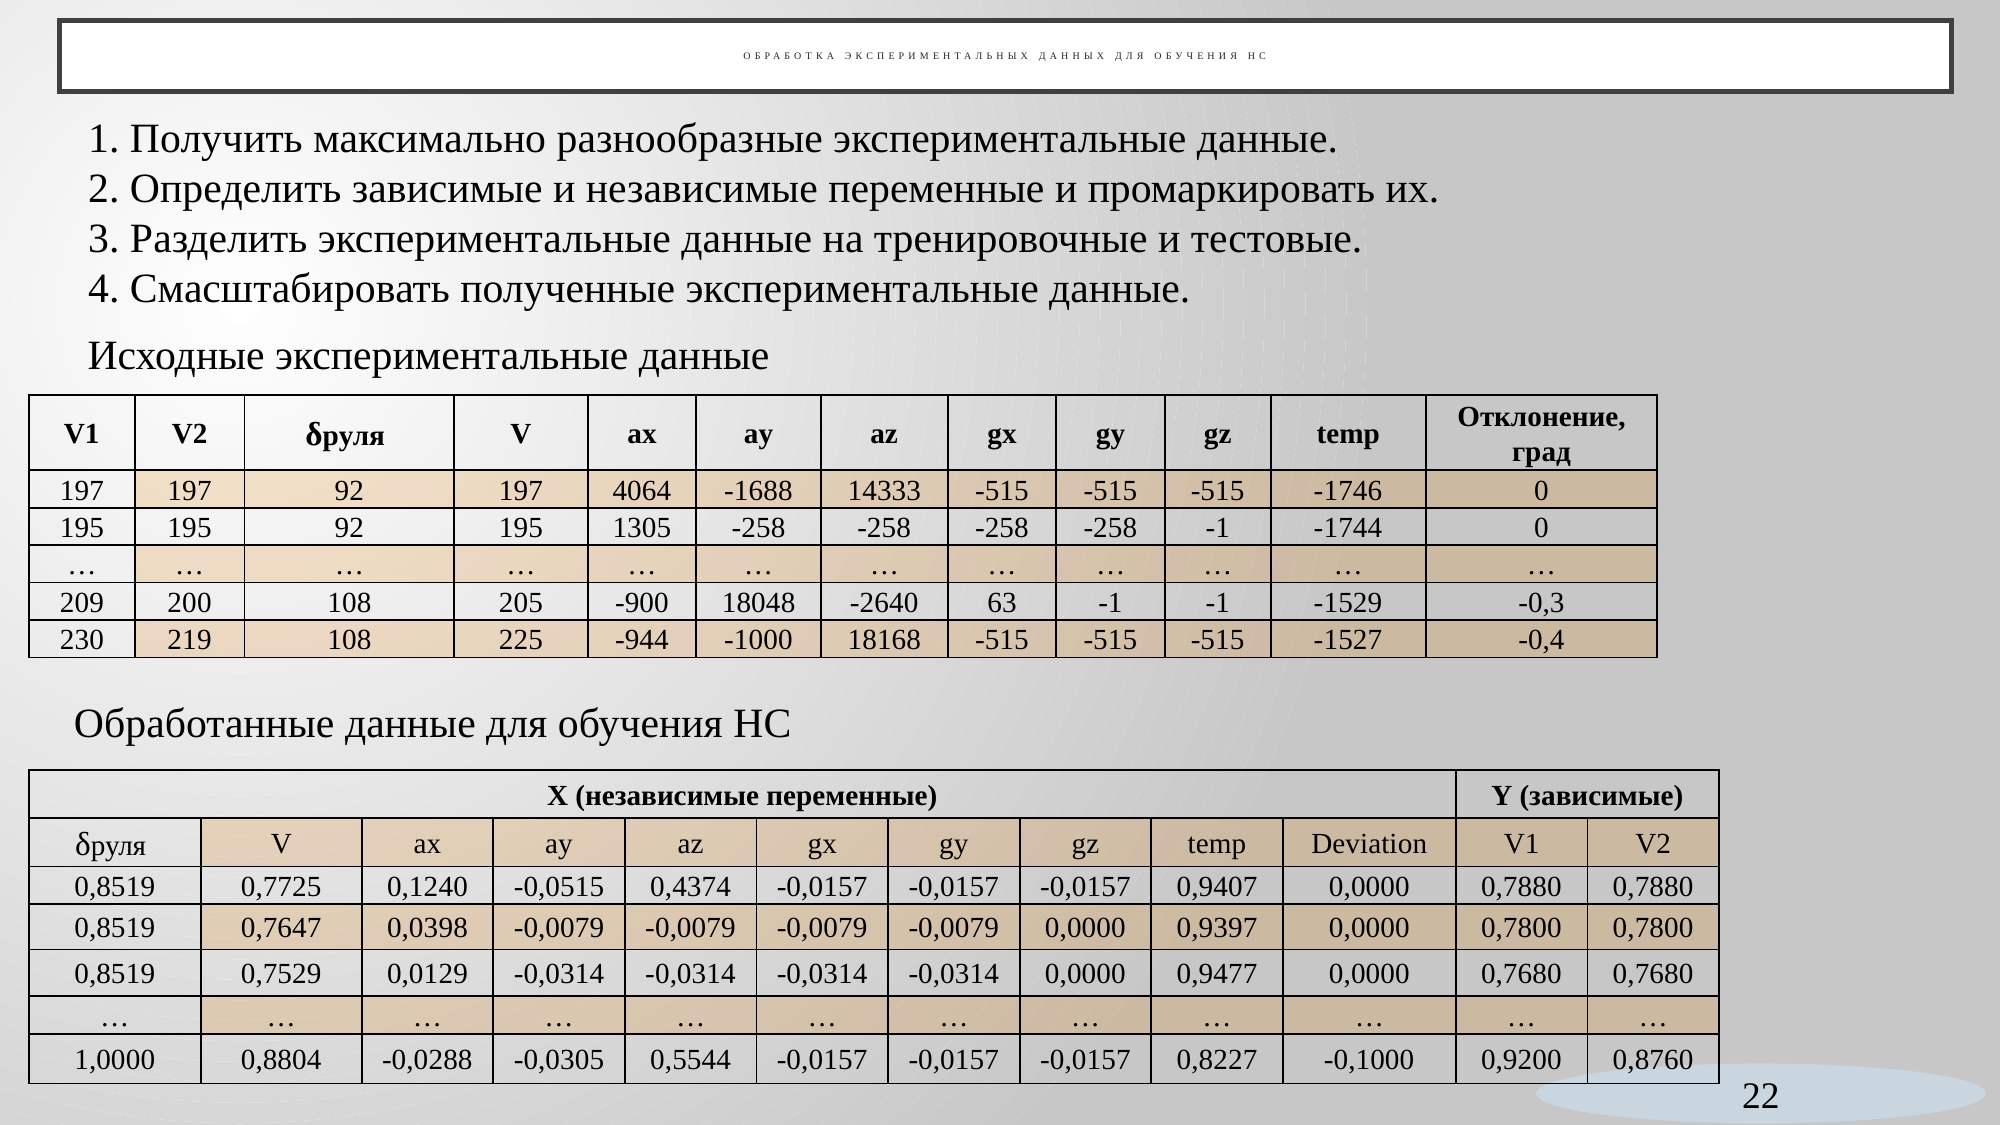

# Обработка экспериментальных данных для обучения НС
1. Получить максимально разнообразные экспериментальные данные.
2. Определить зависимые и независимые переменные и промаркировать их.
3. Разделить экспериментальные данные на тренировочные и тестовые.
4. Смасштабировать полученные экспериментальные данные.
Исходные экспериментальные данные
| V1 | V2 | δруля | V | ax | ay | az | gx | gy | gz | temp | Отклонение, град |
| --- | --- | --- | --- | --- | --- | --- | --- | --- | --- | --- | --- |
| 197 | 197 | 92 | 197 | 4064 | -1688 | 14333 | -515 | -515 | -515 | -1746 | 0 |
| 195 | 195 | 92 | 195 | 1305 | -258 | -258 | -258 | -258 | -1 | -1744 | 0 |
| … | … | … | … | … | … | … | … | … | … | … | … |
| 209 | 200 | 108 | 205 | -900 | 18048 | -2640 | 63 | -1 | -1 | -1529 | -0,3 |
| 230 | 219 | 108 | 225 | -944 | -1000 | 18168 | -515 | -515 | -515 | -1527 | -0,4 |
Обработанные данные для обучения НС
| X (независимые переменные) |  |  |  |  |  |  |  |  |  | Y (зависимые) |  |
| --- | --- | --- | --- | --- | --- | --- | --- | --- | --- | --- | --- |
| δруля | V | ax | ay | az | gx | gy | gz | temp | Deviation | V1 | V2 |
| 0,8519 | 0,7725 | 0,1240 | -0,0515 | 0,4374 | -0,0157 | -0,0157 | -0,0157 | 0,9407 | 0,0000 | 0,7880 | 0,7880 |
| 0,8519 | 0,7647 | 0,0398 | -0,0079 | -0,0079 | -0,0079 | -0,0079 | 0,0000 | 0,9397 | 0,0000 | 0,7800 | 0,7800 |
| 0,8519 | 0,7529 | 0,0129 | -0,0314 | -0,0314 | -0,0314 | -0,0314 | 0,0000 | 0,9477 | 0,0000 | 0,7680 | 0,7680 |
| … | … | … | … | … | … | … | … | … | … | … | … |
| 1,0000 | 0,8804 | -0,0288 | -0,0305 | 0,5544 | -0,0157 | -0,0157 | -0,0157 | 0,8227 | -0,1000 | 0,9200 | 0,8760 |
22